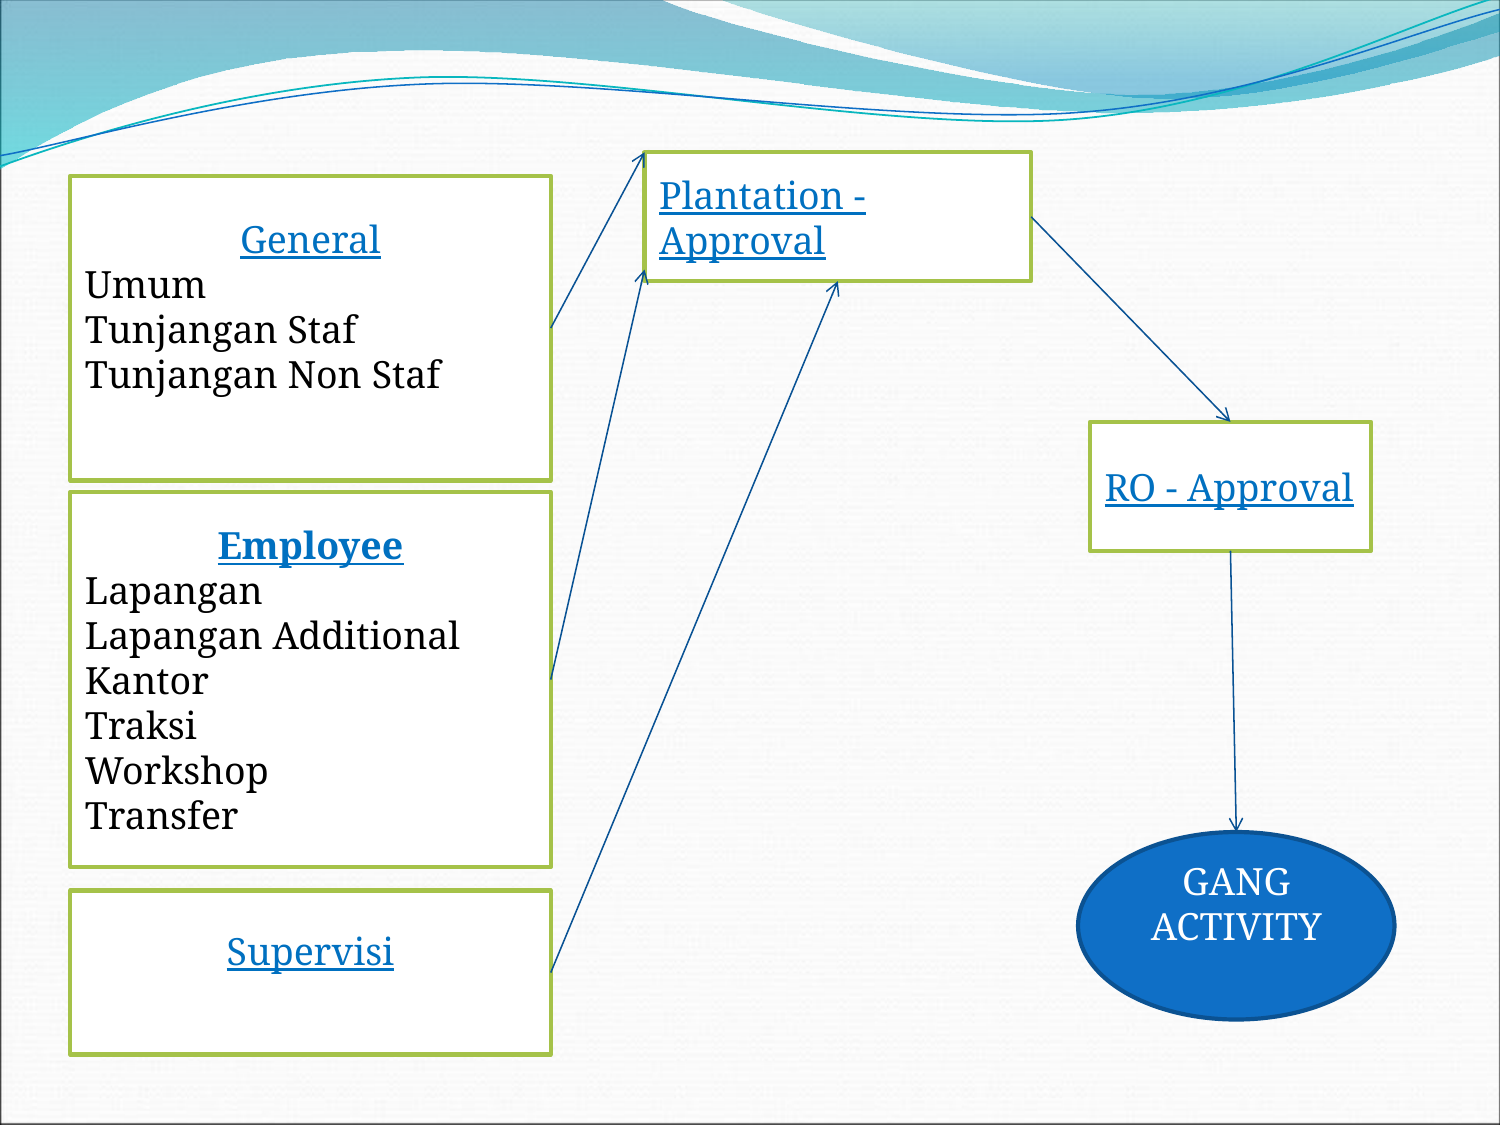

Plantation - Approval
General
Umum
Tunjangan Staf
Tunjangan Non Staf

RO - Approval
Employee
Lapangan
Lapangan Additional
Kantor
Traksi
Workshop
Transfer
GANG ACTIVITY

Supervisi